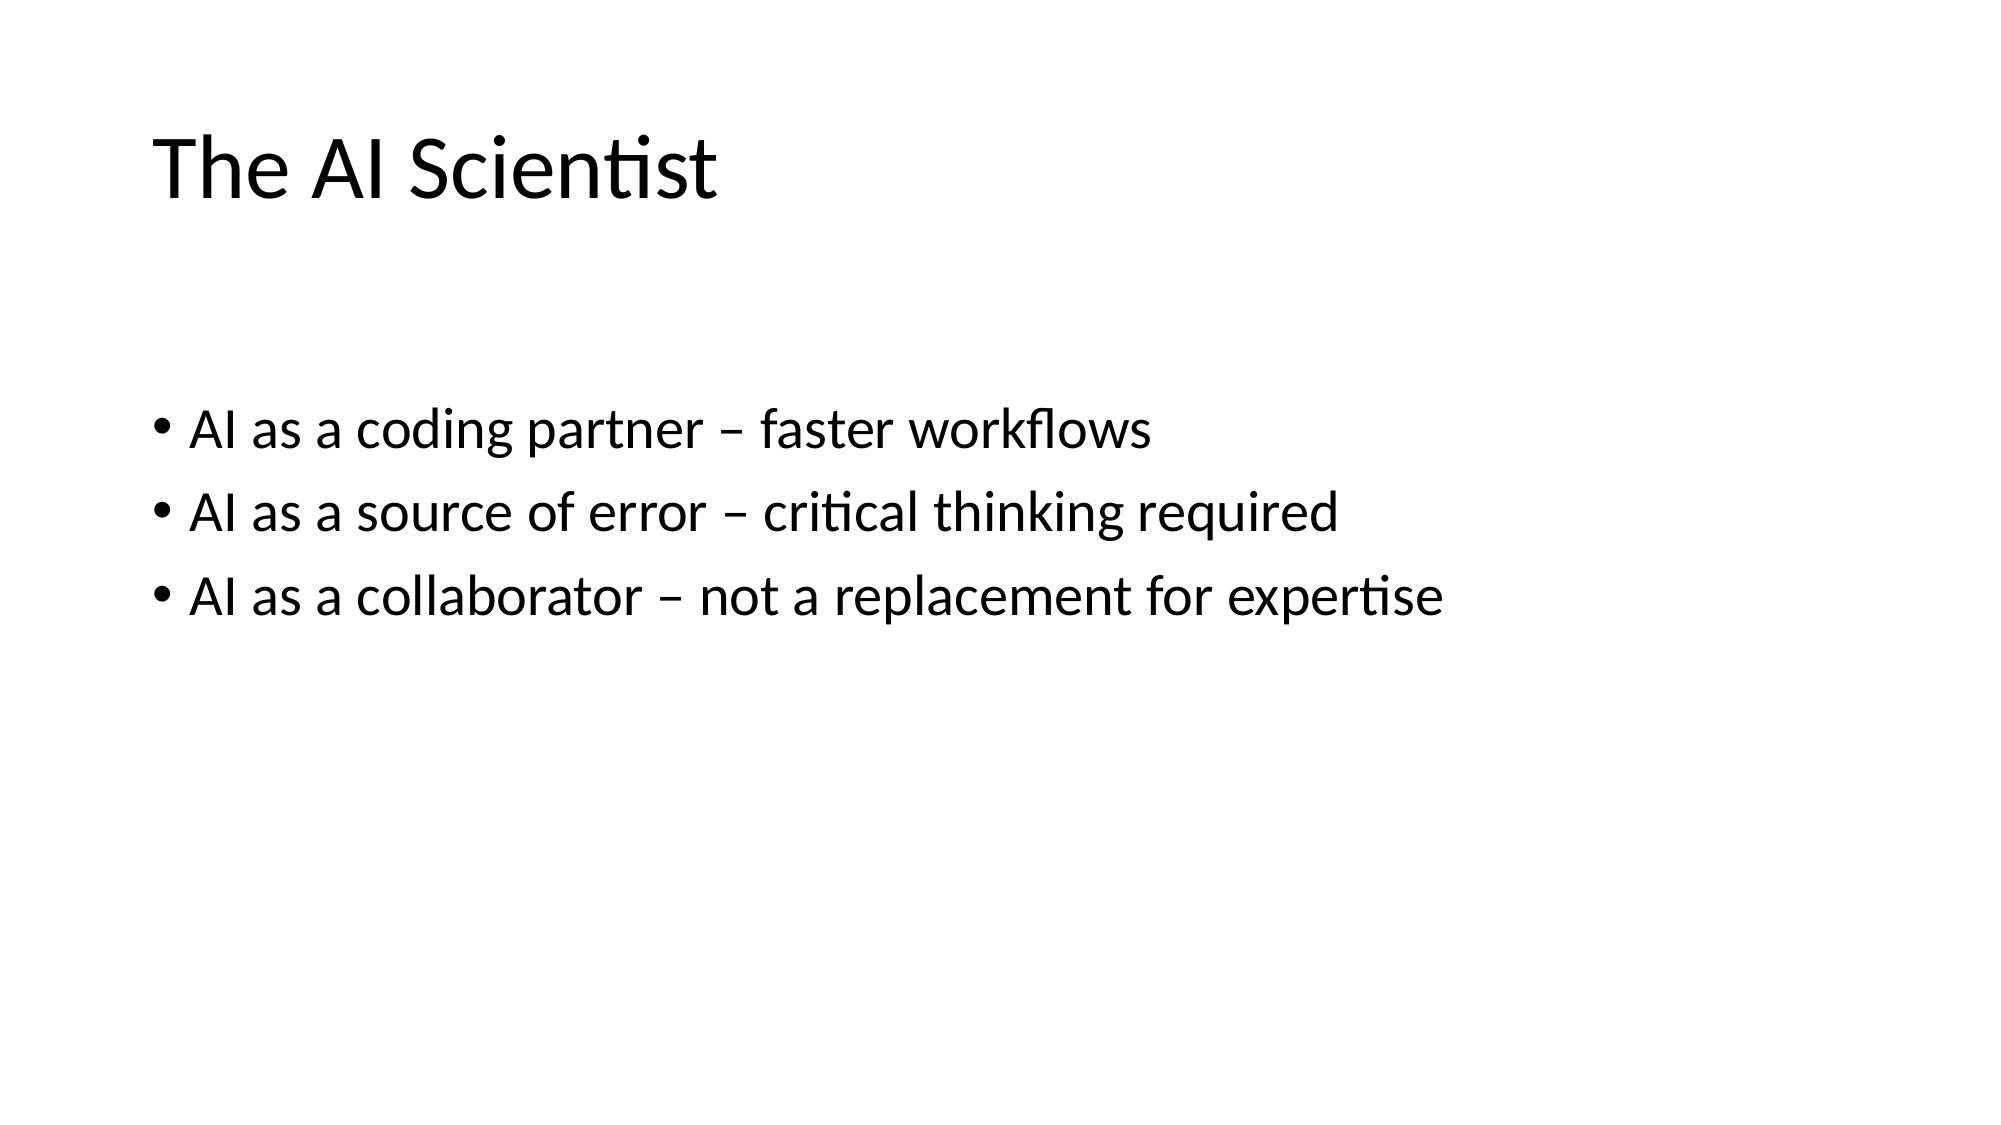

# The AI Scientist

AI as a coding partner – faster workflows
AI as a source of error – critical thinking required
AI as a collaborator – not a replacement for expertise